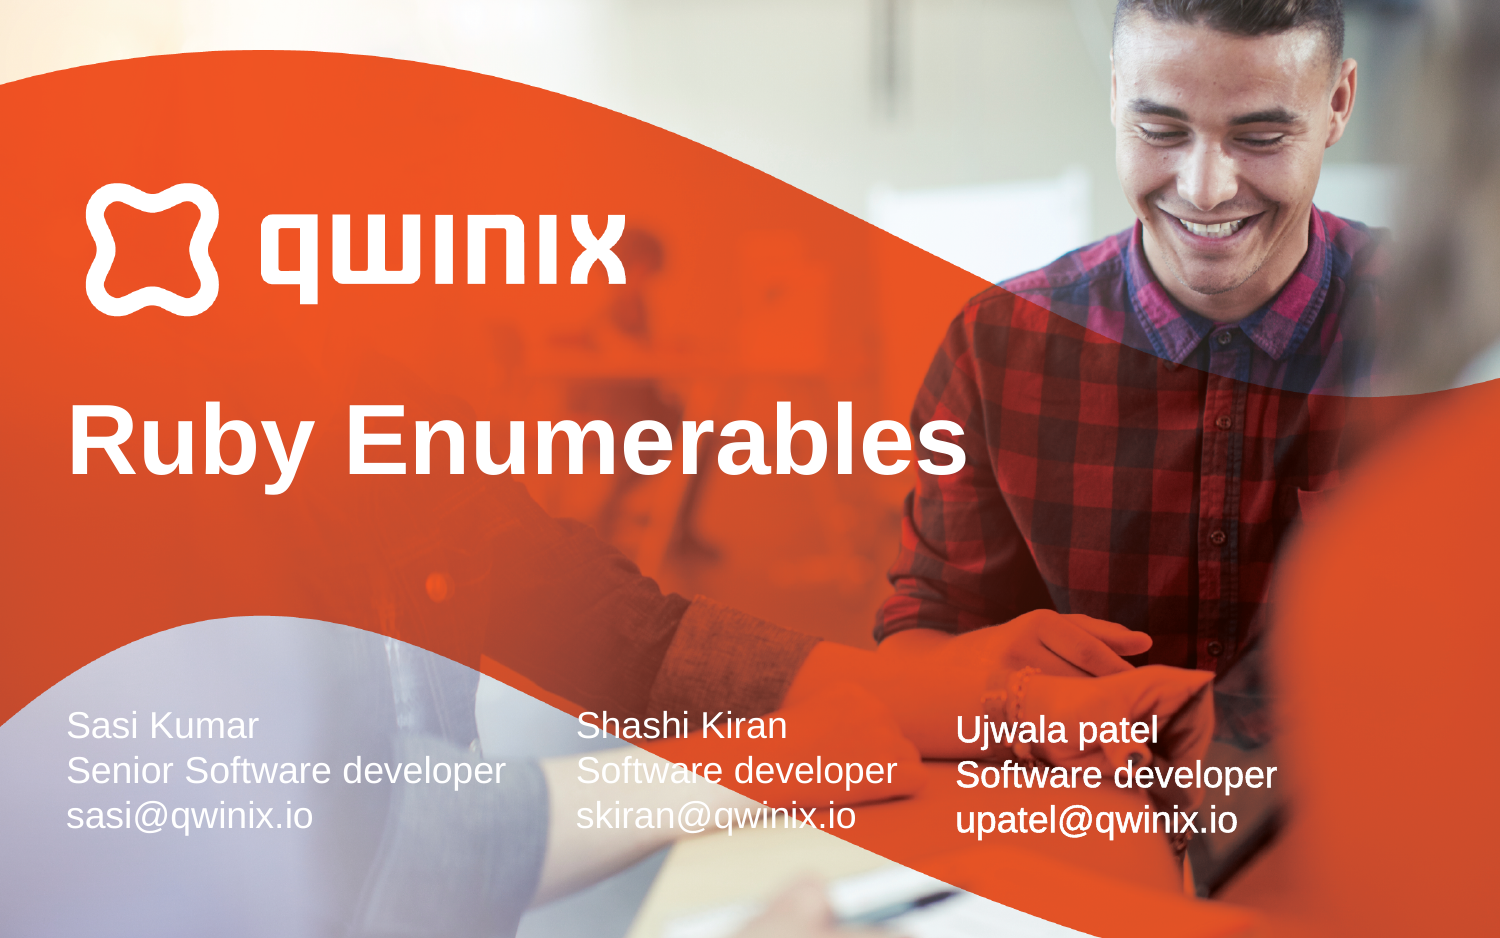

# Ruby Enumerables
Sasi Kumar
Senior Software developer
sasi@qwinix.io

Shashi Kiran
Software developer
skiran@qwinix.io
Ujwala patel
Software developer
upatel@qwinix.io